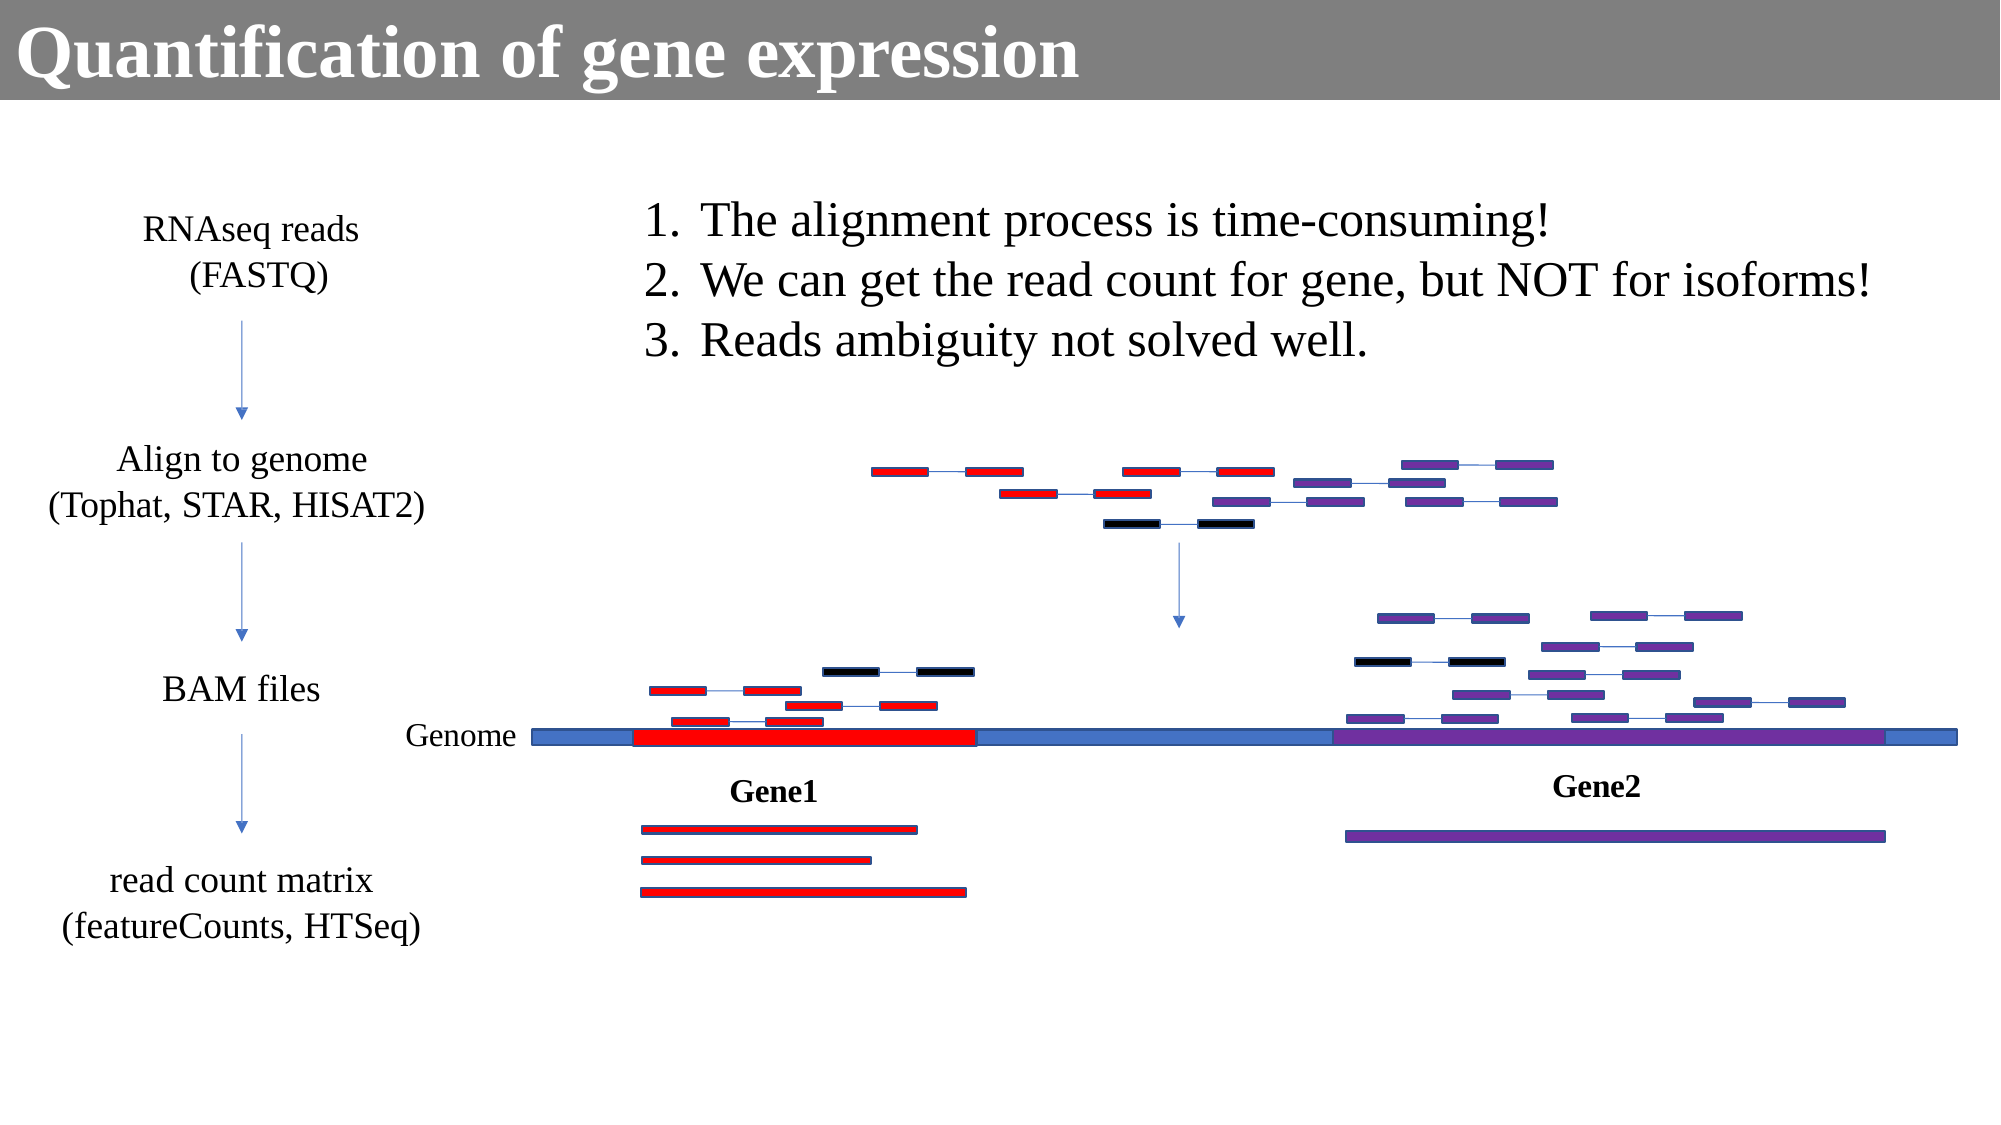

# Quantification of gene expression
The alignment process is time-consuming!
We can get the read count for gene, but NOT for isoforms!
Reads ambiguity not solved well.
RNAseq reads (FASTQ)

Align to genome (Tophat, STAR, HISAT2)

BAM files
Genome

Gene2
Gene1

read count matrix (featureCounts, HTSeq)